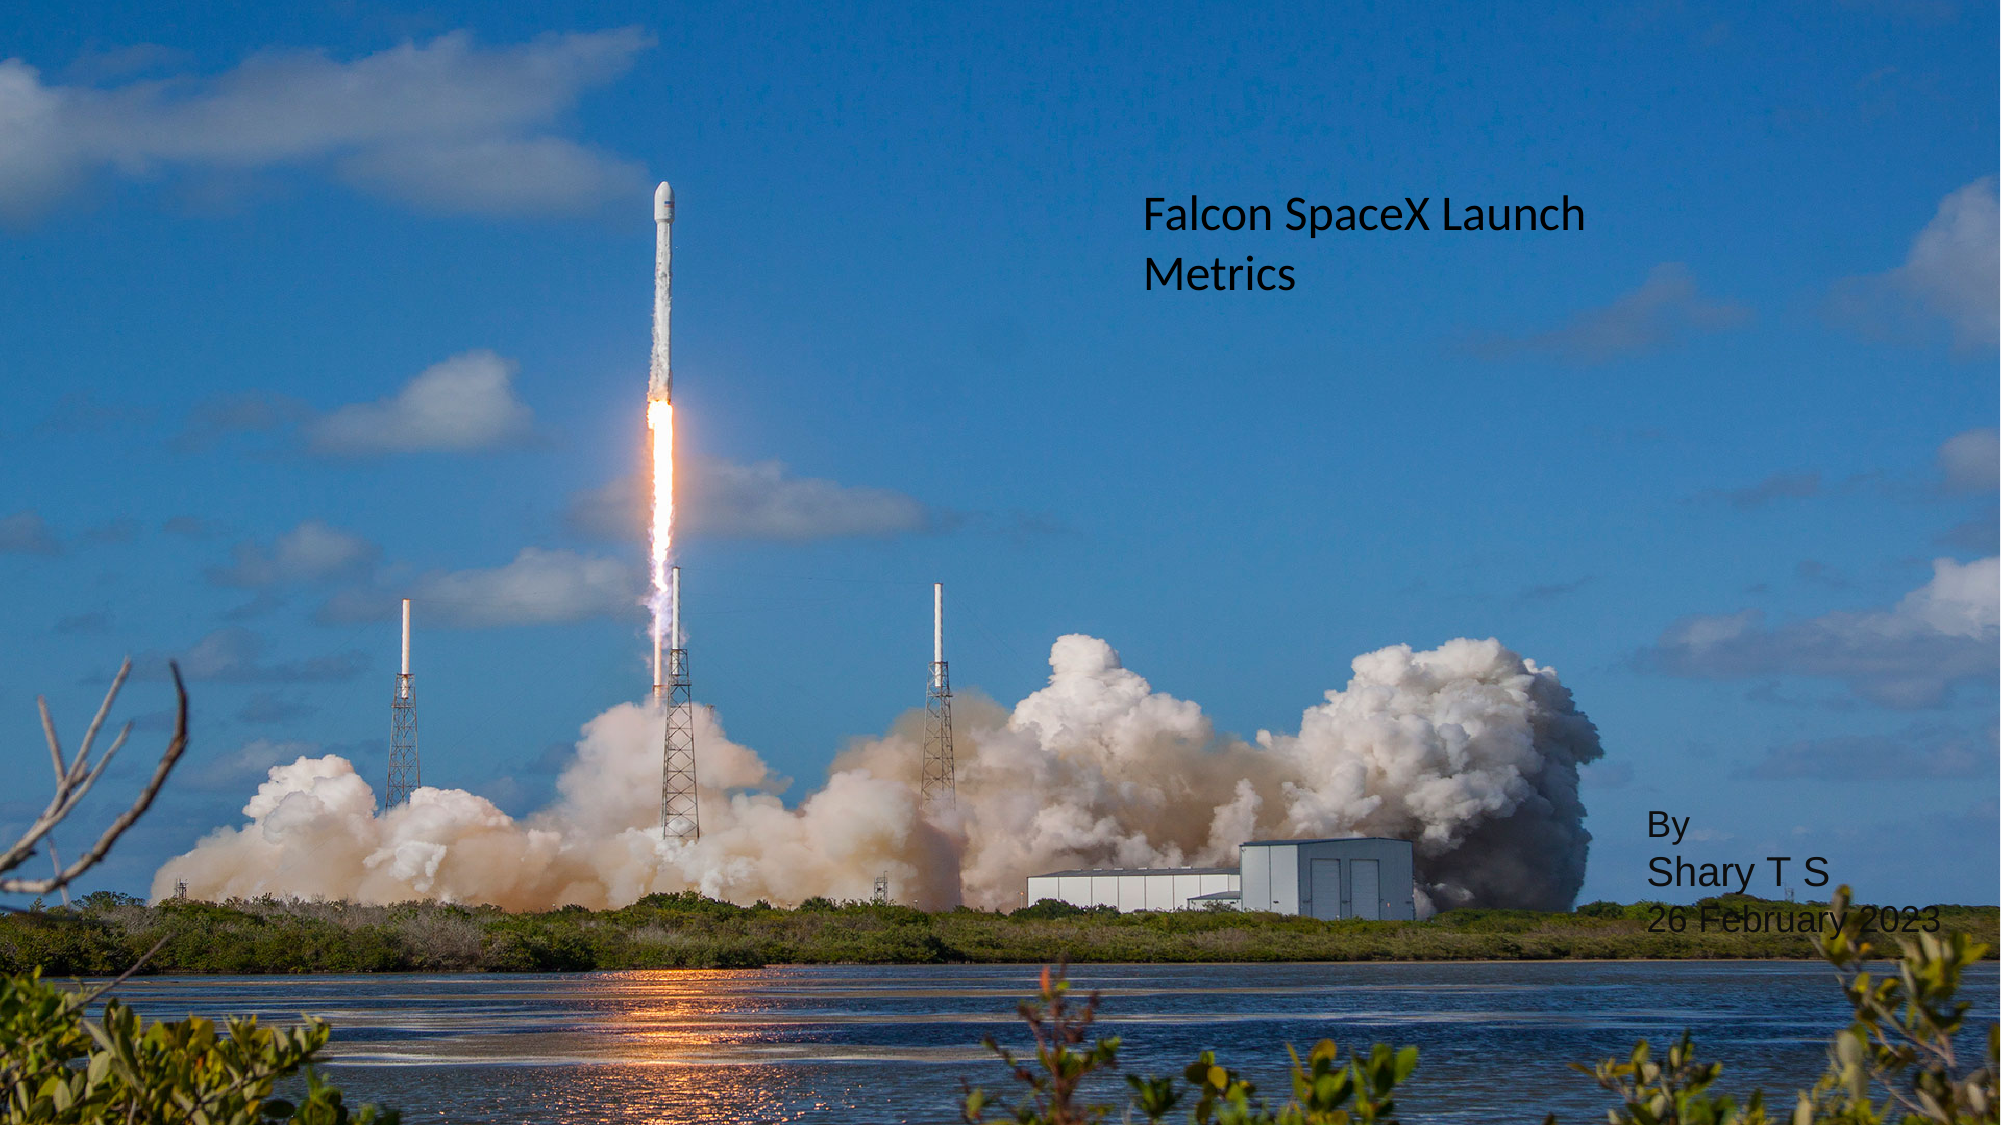

Falcon SpaceX Launch Metrics
By
Shary T S
26 February 2023